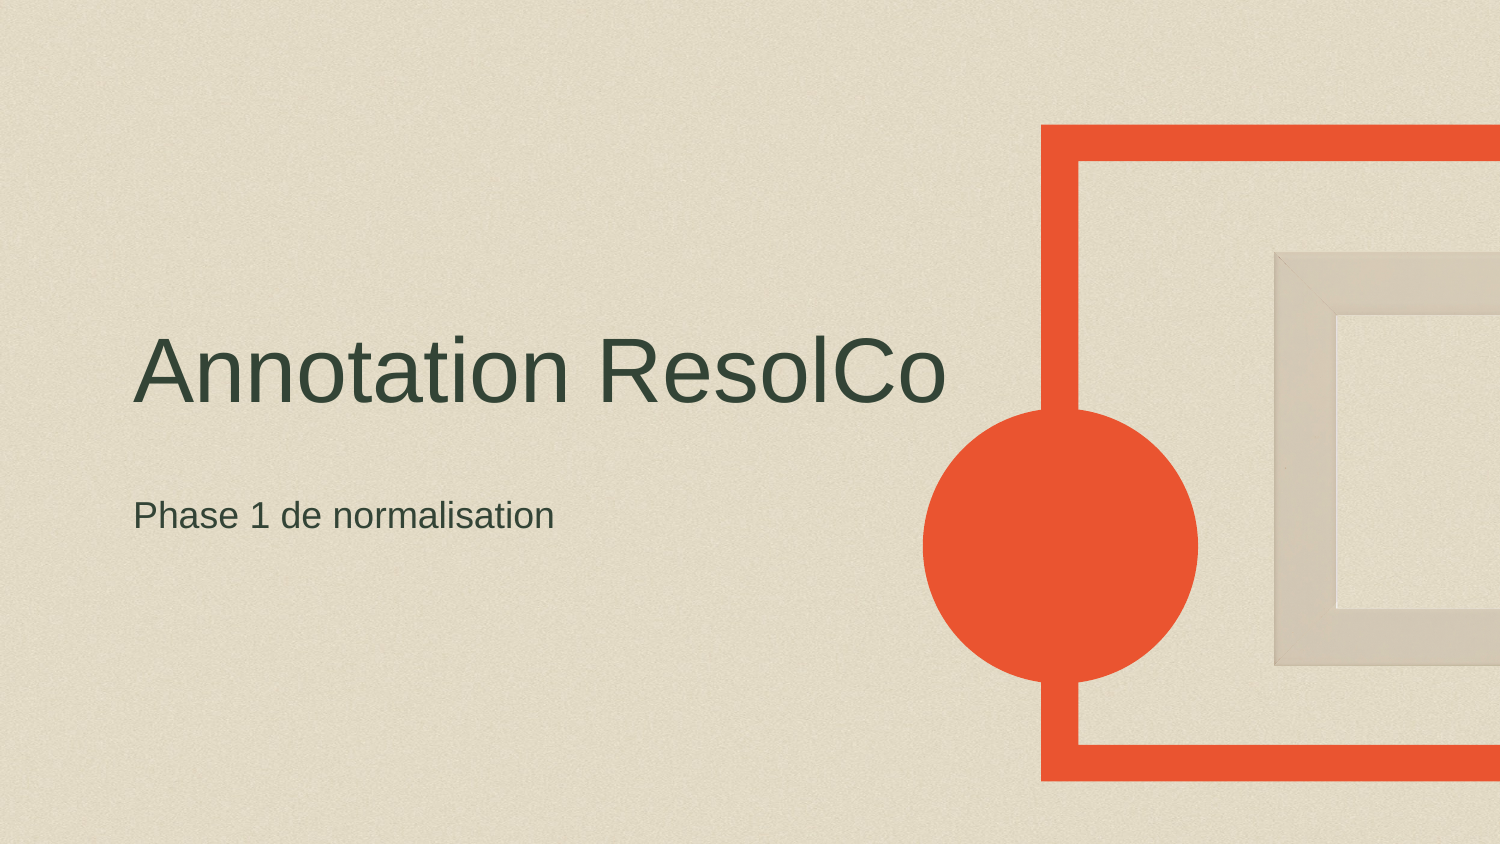

# Annotation ResolCo
Phase 1 de normalisation